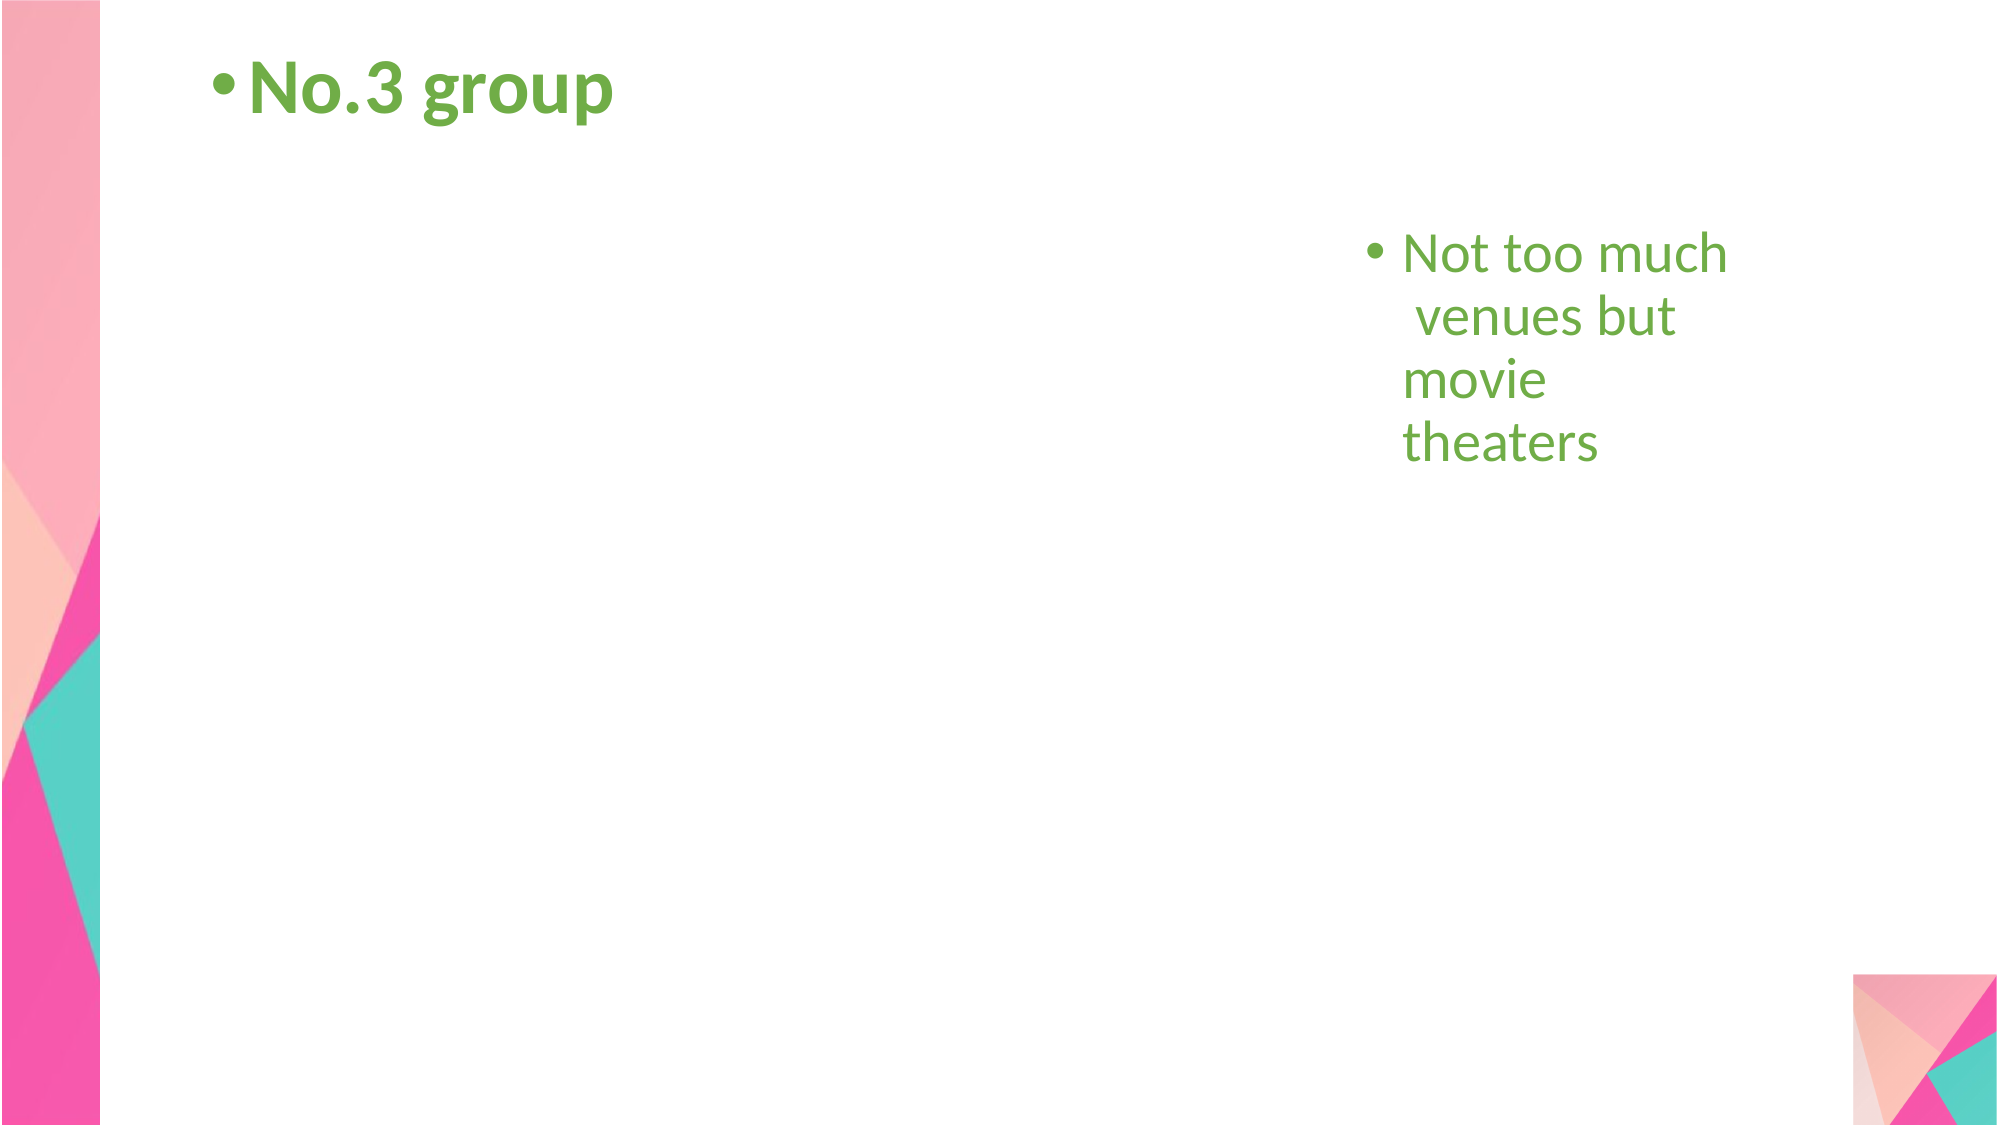

No.3 group

Not too much   venues but movie theaters